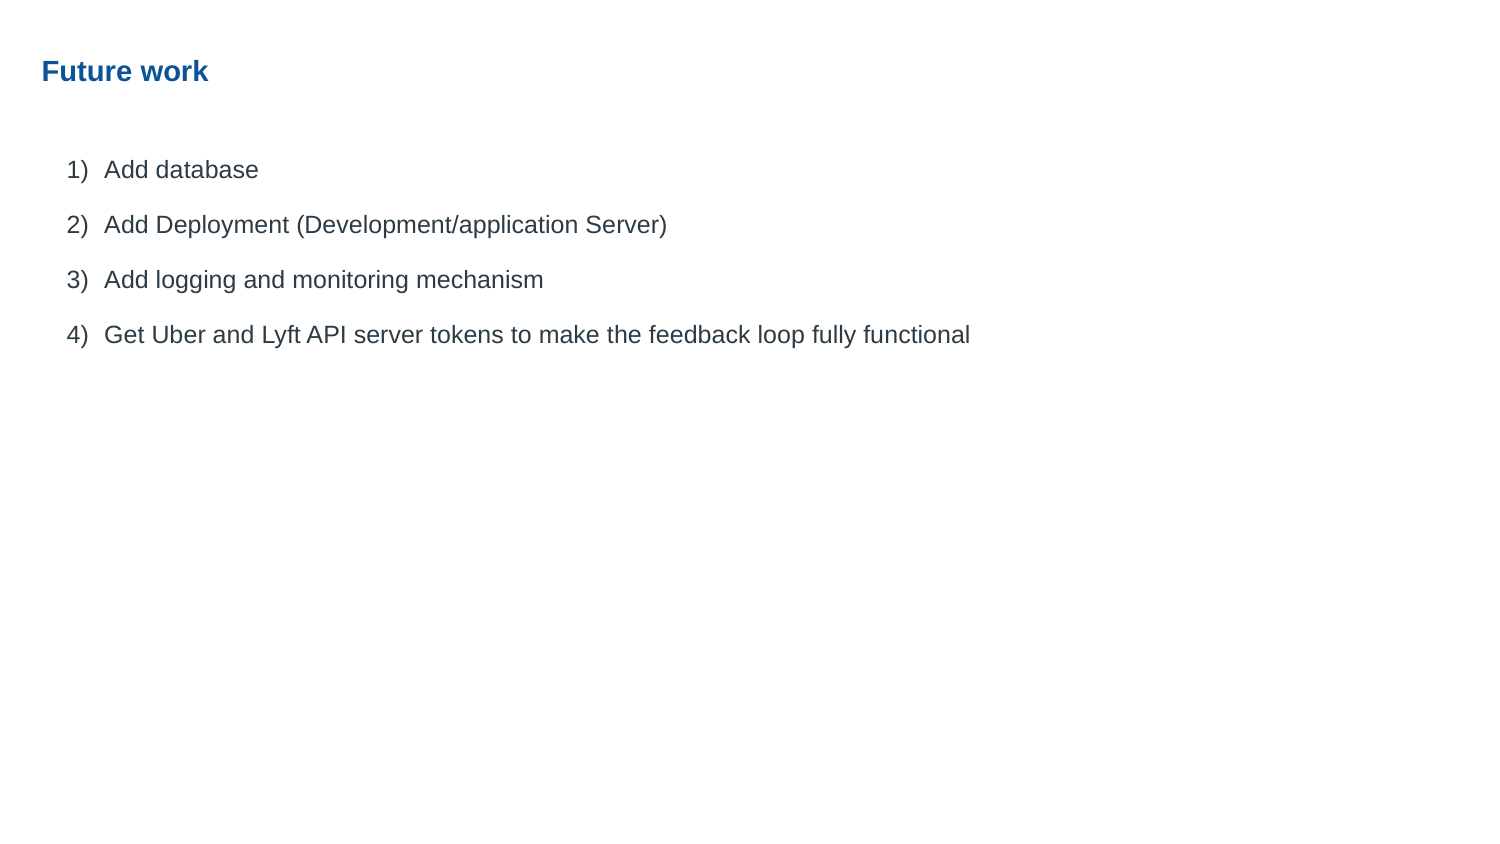

Future work

Add database
Add Deployment (Development/application Server)
Add logging and monitoring mechanism
Get Uber and Lyft API server tokens to make the feedback loop fully functional